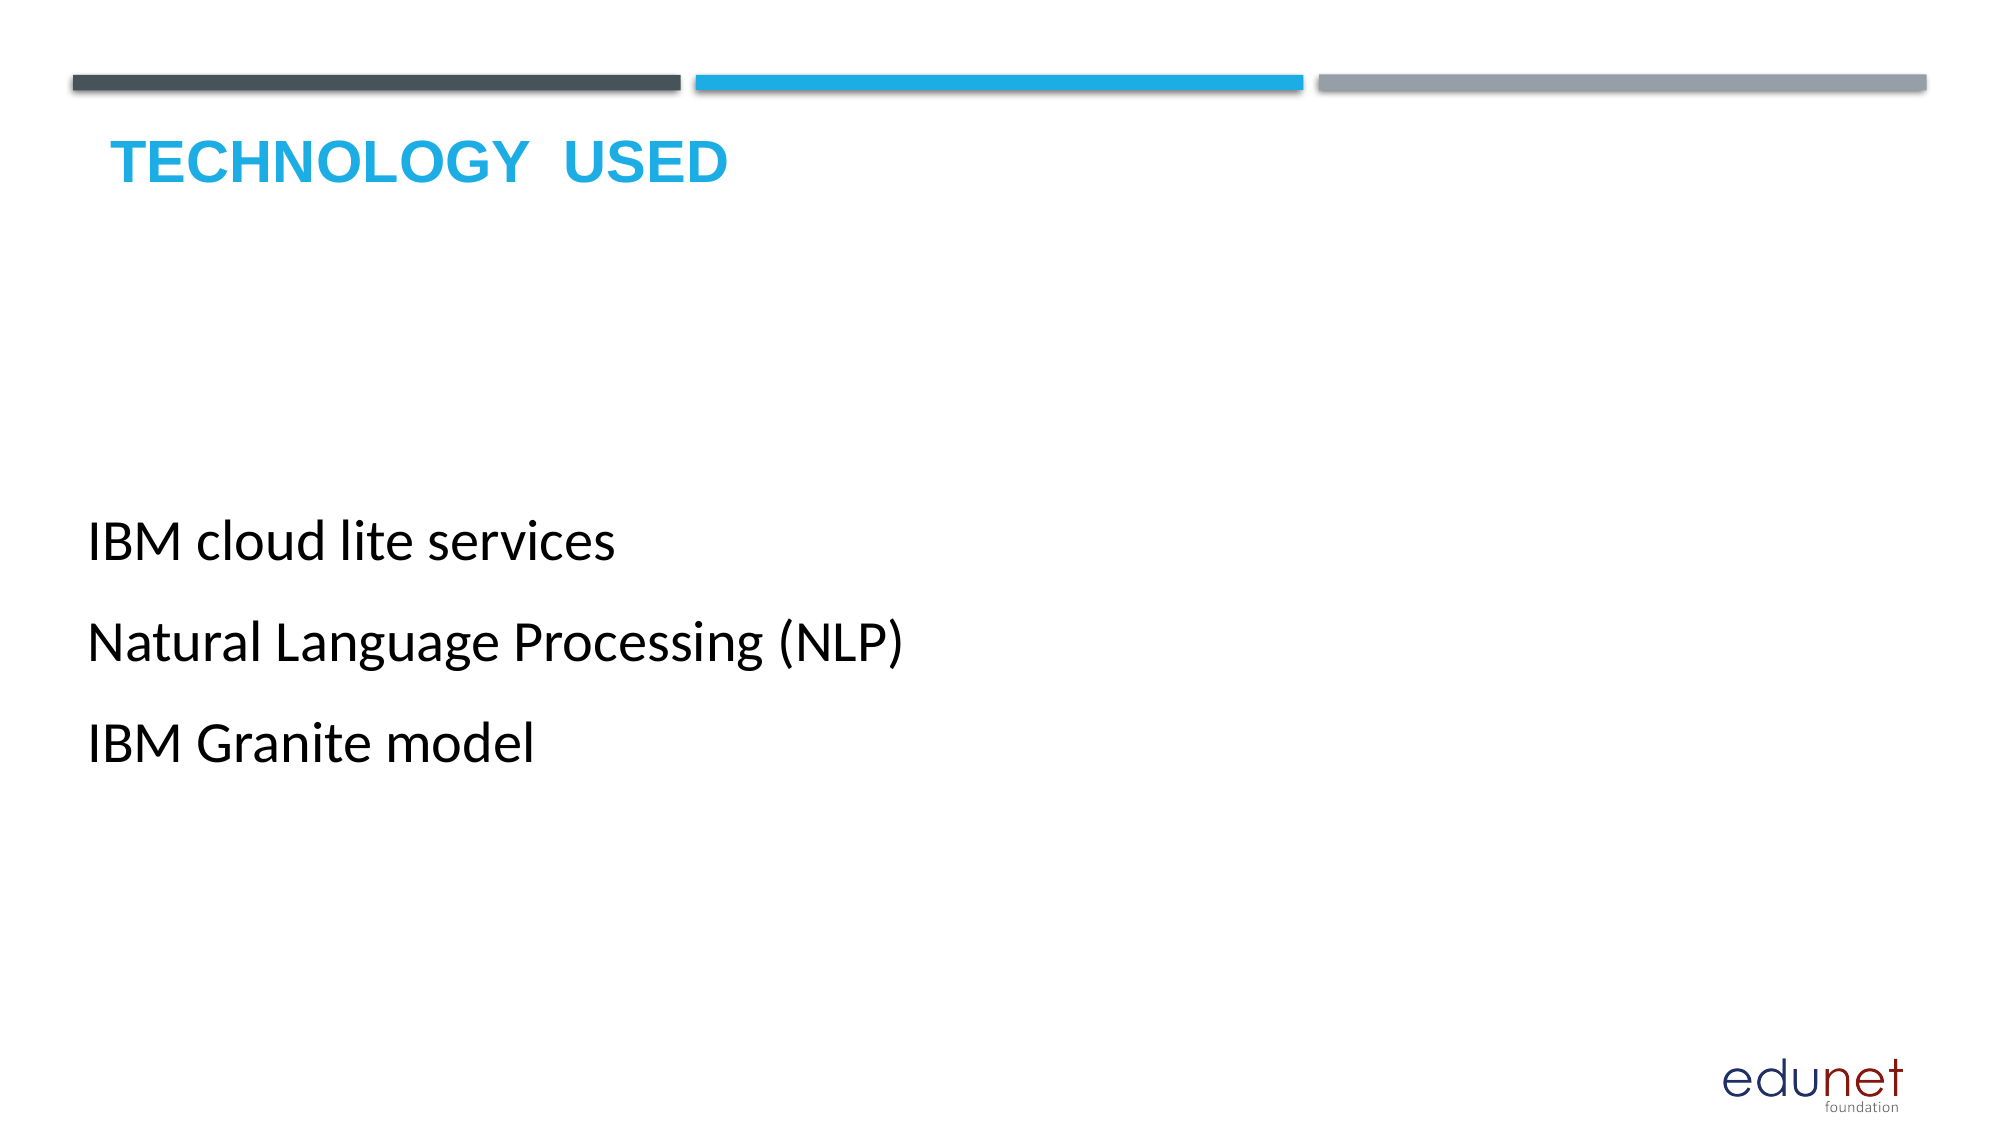

# Technology  used
IBM cloud lite services
Natural Language Processing (NLP)
IBM Granite model